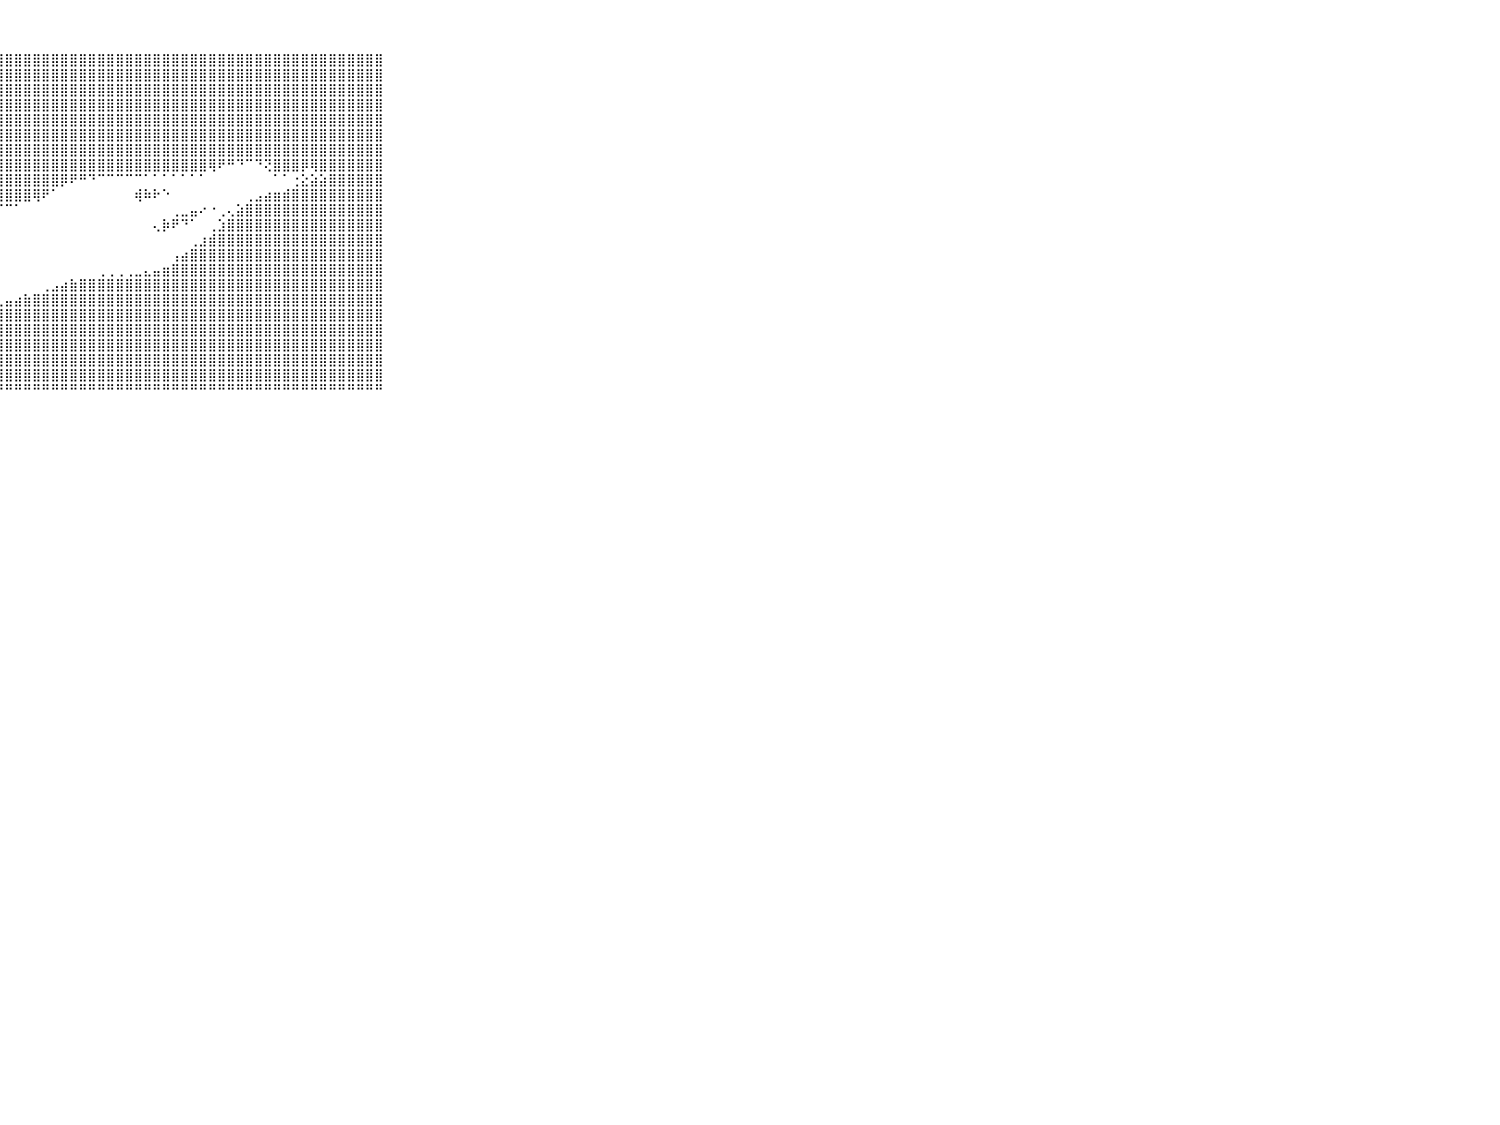

⠀⠀⠀⠀⠀⠀⠀⠀⠀⠀⠀⣵⣿⣿⣿⣿⣿⣿⣿⣿⣿⣿⣿⣿⣿⣿⣿⣿⣿⣿⣿⣿⣿⣿⣿⣿⣿⣿⣿⣿⣿⣿⣿⣿⣿⣿⣿⣿⣿⣿⣿⣿⣿⣿⣿⣿⣿⣿⣿⣿⣿⣿⣿⣿⣿⣿⣿⣿⣿⠀⠀⠀⠀⠀⠀⠀⠀⠀⠀⠀⠀
⠀⠀⠀⠀⠀⠀⠀⠀⠀⠀⠀⣿⣿⣿⣿⣿⣿⣿⣿⣿⣿⣿⣿⣿⣿⣿⣿⣿⣿⣿⣿⣿⣿⣿⣿⣿⣿⣿⣿⣿⣿⣿⣿⣿⣿⣿⣿⣿⣿⣿⣿⣿⣿⣿⣿⣿⣿⣿⣿⣿⣿⣿⣿⣿⣿⣿⣿⣿⣿⠀⠀⠀⠀⠀⠀⠀⠀⠀⠀⠀⠀
⠀⠀⠀⠀⠀⠀⠀⠀⠀⠀⠀⣿⣿⣿⣿⣿⣿⣿⣿⣿⣿⣿⣿⣿⣿⣿⣿⣿⣿⣿⣿⣿⣿⣿⣿⣿⣿⣿⣿⣿⣿⣿⣿⣿⣿⣿⣿⣿⣿⣿⣿⣿⣿⣿⣿⣿⣿⣿⣿⣿⣿⣿⣿⣿⣿⣿⣿⣿⣿⠀⠀⠀⠀⠀⠀⠀⠀⠀⠀⠀⠀
⠀⠀⠀⠀⠀⠀⠀⠀⠀⠀⠀⣿⣿⣿⣿⣿⣿⣿⣿⣿⣿⣿⣿⣿⣿⣿⣿⣿⣿⣿⣿⣿⣿⣿⣿⣿⣿⣿⣿⣿⣿⣿⣿⣿⣿⣿⣿⣿⣿⣿⣿⣿⣿⣿⣿⣿⣿⣿⣿⣿⣿⣿⣿⣿⣿⣿⣿⣿⣿⠀⠀⠀⠀⠀⠀⠀⠀⠀⠀⠀⠀
⠀⠀⠀⠀⠀⠀⠀⠀⠀⠀⠀⣿⣿⣿⣿⣿⣿⣿⣿⣿⣿⣿⣿⣿⣿⣿⣿⣿⣿⣿⣿⣿⣿⣿⣿⣿⣿⣿⣿⣿⣿⣿⣿⣿⣿⣿⣿⣿⣿⣿⣿⣿⣿⣿⣿⣿⣿⣿⣿⣿⣿⣿⣿⣿⣿⣿⣿⣿⣿⠀⠀⠀⠀⠀⠀⠀⠀⠀⠀⠀⠀
⠀⠀⠀⠀⠀⠀⠀⠀⠀⠀⠀⣿⣿⣿⣿⣿⣿⣿⣿⣿⣿⣿⣿⣿⣿⣿⣿⣿⣿⣿⣿⣿⣿⣿⣿⣿⣿⣿⣿⣿⣿⣿⣿⣿⣿⣿⣿⣿⣿⣿⣿⣿⣿⣿⣿⣿⣿⣿⣿⣿⣿⣿⣿⣿⣿⣿⣿⣿⣿⠀⠀⠀⠀⠀⠀⠀⠀⠀⠀⠀⠀
⠀⠀⠀⠀⠀⠀⠀⠀⠀⠀⠀⣿⣿⣿⣿⣿⣿⣿⣿⣿⣿⣿⣿⣿⣿⣿⣿⣿⣿⣿⣿⣿⣿⣿⣿⣿⣿⣿⣿⣿⣿⣿⣿⣿⣿⣿⣿⣿⣿⣿⣿⣿⣿⣿⣿⣿⣿⣿⣿⣿⣿⣿⣿⣿⣿⣿⣿⣿⣿⠀⠀⠀⠀⠀⠀⠀⠀⠀⠀⠀⠀
⠀⠀⠀⠀⠀⠀⠀⠀⠀⠀⠀⣿⣿⣿⣿⣿⣿⣿⣿⣿⣿⣿⣿⣿⣿⣿⣿⣿⣿⣿⣿⣿⣿⣿⣿⣿⣿⣿⣿⣿⣿⣿⣿⣿⣿⣿⣿⣿⣿⣿⢿⠟⠛⠙⠉⠙⢝⣿⣿⣿⡿⢿⣿⣿⣿⣿⣿⣿⣿⠀⠀⠀⠀⠀⠀⠀⠀⠀⠀⠀⠀
⠀⠀⠀⠀⠀⠀⠀⠀⠀⠀⠀⣿⣿⣿⣿⣿⣿⣿⣿⣿⣿⣿⣿⣿⣿⣿⣿⣿⣿⣿⣿⣿⣿⣿⡿⠟⠛⠙⠉⠉⠉⠉⠉⠁⠁⠁⠁⠁⠁⠁⠀⠀⠀⠀⠀⠀⠀⠁⠁⢐⣕⣵⣵⣿⣿⣿⣿⣿⣿⠀⠀⠀⠀⠀⠀⠀⠀⠀⠀⠀⠀
⠀⠀⠀⠀⠀⠀⠀⠀⠀⠀⠀⣿⣿⣿⣿⣿⣿⣿⣿⣿⣿⣿⣿⣿⣿⣿⣿⣿⣿⣿⣿⢿⠟⠁⠀⠀⠀⠀⠀⠀⠀⠀⢾⠷⠗⠑⠀⠀⠀⠀⠀⠀⠀⠀⢀⣠⣴⣶⣾⣿⣿⣿⣿⣿⣿⣿⣿⣿⣿⠀⠀⠀⠀⠀⠀⠀⠀⠀⠀⠀⠀
⠀⠀⠀⠀⠀⠀⠀⠀⠀⠀⠀⣿⣿⣿⣿⣿⣿⣿⣿⣿⣿⣿⣿⡿⠿⠿⠛⠋⠉⠁⠀⠀⠀⠀⠀⠀⠀⠀⠀⠀⠀⠀⠀⠀⠀⠀⢀⣀⣤⠔⠐⢀⢄⣵⣿⣿⣿⣿⣿⣿⣿⣿⣿⣿⣿⣿⣿⣿⣿⠀⠀⠀⠀⠀⠀⠀⠀⠀⠀⠀⠀
⠀⠀⠀⠀⠀⠀⠀⠀⠀⠀⠀⠀⠈⠁⠀⠁⠀⠀⠀⠁⠁⠁⠀⠀⠀⠀⠀⠀⠀⠀⠀⠀⠀⠀⠀⠀⠀⠀⠀⠀⠀⠀⠀⠀⢄⡷⠟⠙⠁⠀⢀⣱⣿⣿⣿⣿⣿⣿⣿⣿⣿⣿⣿⣿⣿⣿⣿⣿⣿⠀⠀⠀⠀⠀⠀⠀⠀⠀⠀⠀⠀
⠀⠀⠀⠀⠀⠀⠀⠀⠀⠀⠀⠀⠀⠀⠀⠀⠀⠀⠀⠀⠀⠀⠀⠀⠀⠀⠀⠀⠀⠀⠀⠀⠀⠀⠀⠀⠀⠀⠀⠀⠀⠀⠀⠀⠀⠀⠀⠀⢀⣰⣾⣿⣿⣿⣿⣿⣿⣿⣿⣿⣿⣿⣿⣿⣿⣿⣿⣿⣿⠀⠀⠀⠀⠀⠀⠀⠀⠀⠀⠀⠀
⠀⠀⠀⠀⠀⠀⠀⠀⠀⠀⠀⠀⠀⠀⠀⠀⠀⠀⠀⠀⠀⠀⠀⠀⠀⠀⠀⠀⠀⠀⠀⠀⠀⠀⠀⠀⠀⠀⠀⠀⠀⠀⠀⠀⠀⠀⢠⣴⣿⣿⣿⣿⣿⣿⣿⣿⣿⣿⣿⣿⣿⣿⣿⣿⣿⣿⣿⣿⣿⠀⠀⠀⠀⠀⠀⠀⠀⠀⠀⠀⠀
⠀⠀⠀⠀⠀⠀⠀⠀⠀⠀⠀⠀⠀⠀⠀⠀⠀⠀⠀⠀⠀⠀⠀⠀⠀⠀⠀⠀⠀⠀⠀⠀⠀⠀⠀⠀⠀⠀⢀⢀⢀⢀⣀⣄⣤⣶⣿⣿⣿⣿⣿⣿⣿⣿⣿⣿⣿⣿⣿⣿⣿⣿⣿⣿⣿⣿⣿⣿⣿⠀⠀⠀⠀⠀⠀⠀⠀⠀⠀⠀⠀
⠀⠀⠀⠀⠀⠀⠀⠀⠀⠀⠀⡄⠀⠀⠀⠀⠀⠀⠀⠀⠀⠀⠀⠀⠀⠀⠀⠀⠀⠀⠀⠀⢀⣠⣴⣷⣿⣿⣿⣿⣿⣿⣿⣿⣿⣿⣿⣿⣿⣿⣿⣿⣿⣿⣿⣿⣿⣿⣿⣿⣿⣿⣿⣿⣿⣿⣿⣿⣿⠀⠀⠀⠀⠀⠀⠀⠀⠀⠀⠀⠀
⠀⠀⠀⠀⠀⠀⠀⠀⠀⠀⠀⠇⠀⠀⠀⠀⠀⠀⠀⠀⠀⠀⠀⠀⠀⠀⠀⢀⣤⣴⣷⣿⣿⣿⣿⣿⣿⣿⣿⣿⣿⣿⣿⣿⣿⣿⣿⣿⣿⣿⣿⣿⣿⣿⣿⣿⣿⣿⣿⣿⣿⣿⣿⣿⣿⣿⣿⣿⣿⠀⠀⠀⠀⠀⠀⠀⠀⠀⠀⠀⠀
⠀⠀⠀⠀⠀⠀⠀⠀⠀⠀⠀⠀⠀⠀⠀⠀⠀⠀⠀⠀⠀⠀⠀⣀⣴⣷⣿⣿⣿⣿⣿⣿⣿⣿⣿⣿⣿⣿⣿⣿⣿⣿⣿⣿⣿⣿⣿⣿⣿⣿⣿⣿⣿⣿⣿⣿⣿⣿⣿⣿⣿⣿⣿⣿⣿⣿⣿⣿⣿⠀⠀⠀⠀⠀⠀⠀⠀⠀⠀⠀⠀
⠀⠀⠀⠀⠀⠀⠀⠀⠀⠀⠀⠀⠀⠀⠀⠀⠀⠀⢀⣠⣴⣶⣿⣿⣿⣿⣿⣿⣿⣿⣿⣿⣿⣿⣿⣿⣿⣿⣿⣿⣿⣿⣿⣿⣿⣿⣿⣿⣿⣿⣿⣿⣿⣿⣿⣿⣿⣿⣿⣿⣿⣿⣿⣿⣿⣿⣿⣿⣿⠀⠀⠀⠀⠀⠀⠀⠀⠀⠀⠀⠀
⠀⠀⠀⠀⠀⠀⠀⠀⠀⠀⠀⠀⠀⠀⠀⢄⣶⣾⣿⣿⣿⣿⣿⣿⣿⣿⣿⣿⣿⣿⣿⣿⣿⣿⣿⣿⣿⣿⣿⣿⣿⣿⣿⣿⣿⣿⣿⣿⣿⣿⣿⣿⣿⣿⣿⣿⣿⣿⣿⣿⣿⣿⣿⣿⣿⣿⣿⣿⣿⠀⠀⠀⠀⠀⠀⠀⠀⠀⠀⠀⠀
⠀⠀⠀⠀⠀⠀⠀⠀⠀⠀⠀⠀⢀⣠⣾⣿⣿⣿⣿⣿⣿⣿⣿⣿⣿⣿⣿⣿⣿⣿⣿⣿⣿⣿⣿⣿⣿⣿⣿⣿⣿⣿⣿⣿⣿⣿⣿⣿⣿⣿⣿⣿⣿⣿⣿⣿⣿⣿⣿⣿⣿⣿⣿⣿⣿⣿⣿⣿⣿⠀⠀⠀⠀⠀⠀⠀⠀⠀⠀⠀⠀
⠀⠀⠀⠀⠀⠀⠀⠀⠀⠀⠀⣴⣿⣿⣿⣿⣿⣿⣿⣿⣿⣿⣿⣿⣿⣿⣿⣿⣿⣿⣿⣿⣿⣿⣿⣿⣿⣿⣿⣿⣿⣿⣿⣿⣿⣿⣿⣿⣿⣿⣿⣿⣿⣿⣿⣿⣿⣿⣿⣿⣿⣿⣿⣿⣿⣿⣿⣿⣿⠀⠀⠀⠀⠀⠀⠀⠀⠀⠀⠀⠀
⠀⠀⠀⠀⠀⠀⠀⠀⠀⠀⠀⠛⠛⠛⠛⠛⠛⠛⠛⠛⠛⠛⠛⠛⠛⠛⠛⠛⠛⠛⠛⠛⠛⠛⠛⠛⠛⠛⠛⠛⠛⠛⠛⠛⠛⠛⠛⠛⠛⠛⠛⠛⠛⠛⠛⠛⠛⠛⠛⠛⠛⠛⠛⠛⠛⠛⠛⠛⠛⠀⠀⠀⠀⠀⠀⠀⠀⠀⠀⠀⠀